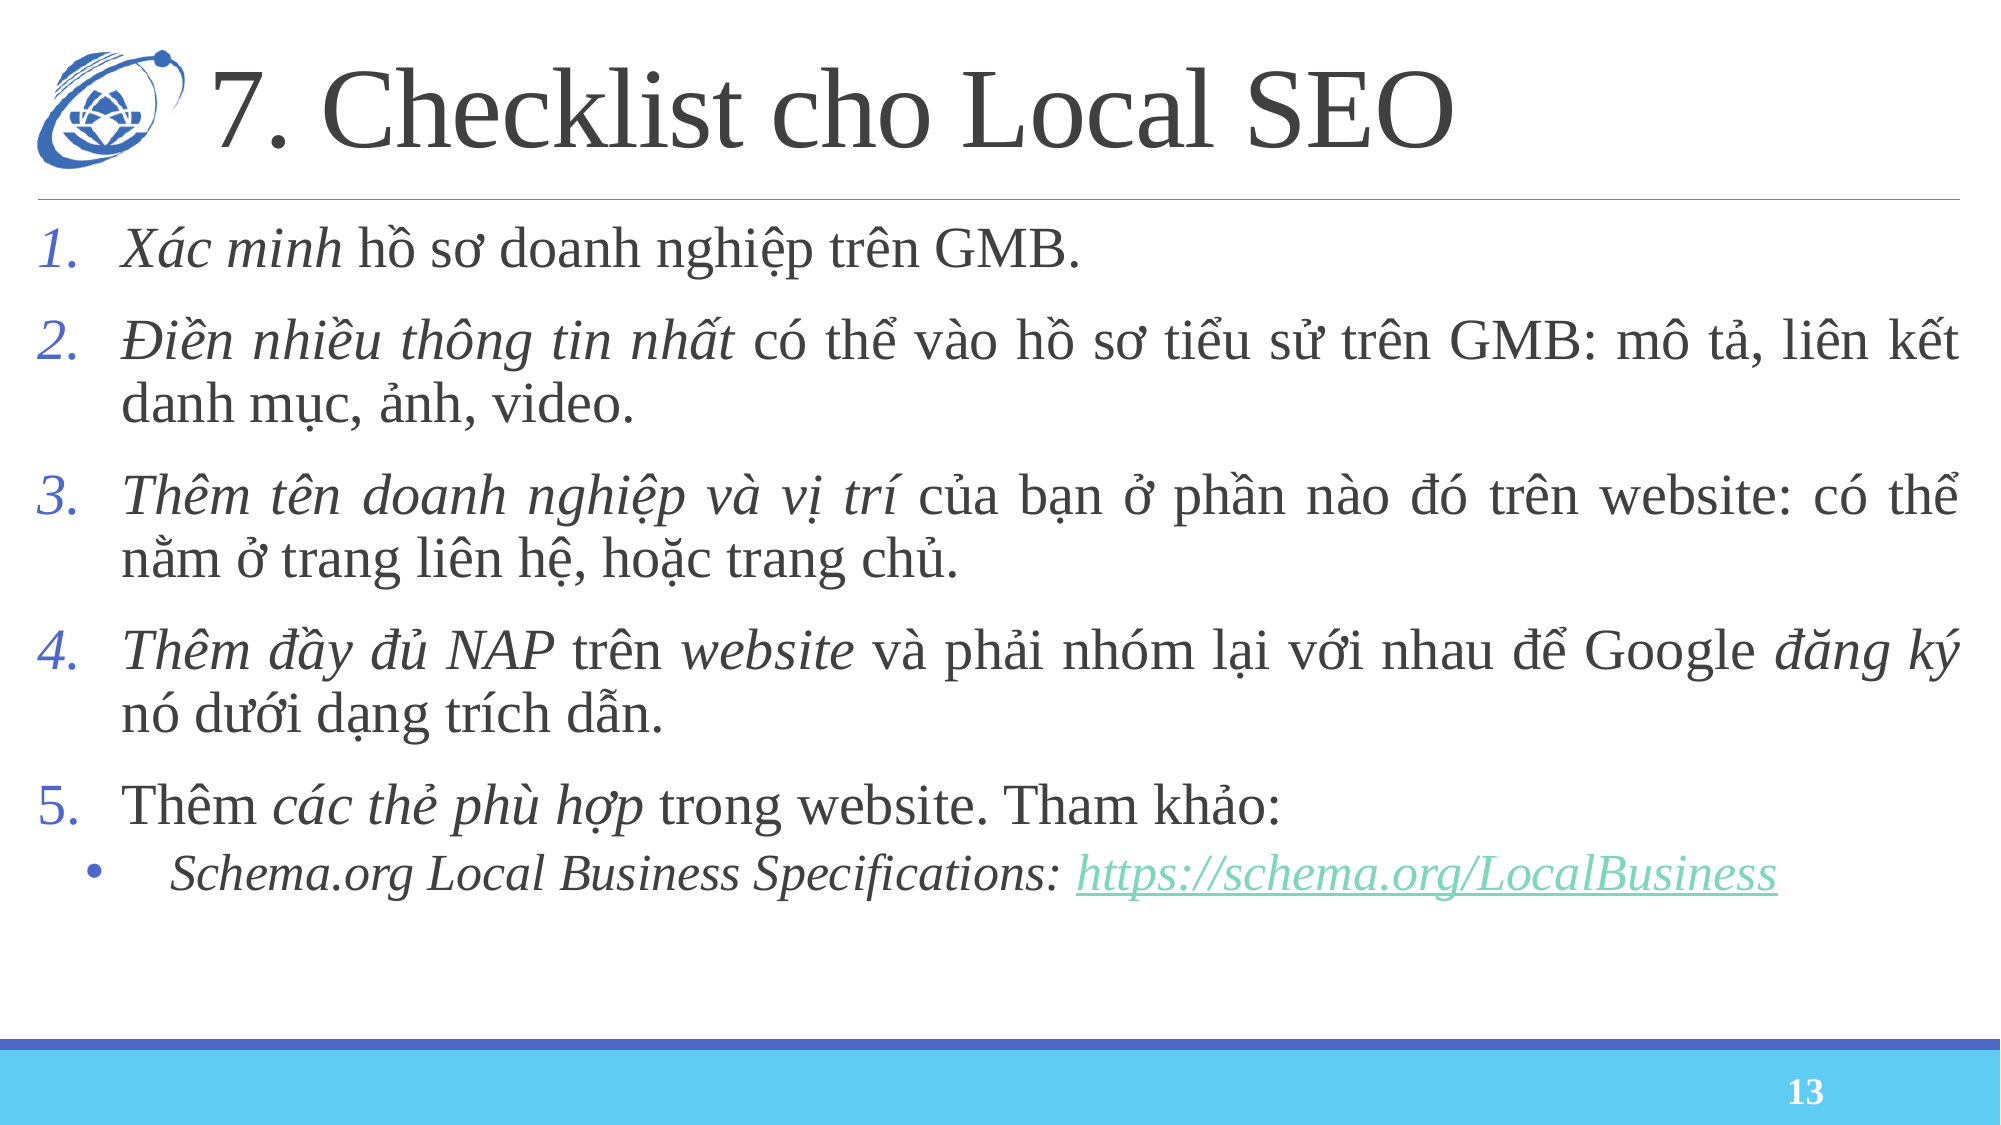

# 7. Checklist cho Local SEO
Xác minh hồ sơ doanh nghiệp trên GMB.
Điền nhiều thông tin nhất có thể vào hồ sơ tiểu sử trên GMB: mô tả, liên kết danh mục, ảnh, video.
Thêm tên doanh nghiệp và vị trí của bạn ở phần nào đó trên website: có thể nằm ở trang liên hệ, hoặc trang chủ.
Thêm đầy đủ NAP trên website và phải nhóm lại với nhau để Google đăng ký nó dưới dạng trích dẫn.
Thêm các thẻ phù hợp trong website. Tham khảo:
Schema.org Local Business Specifications: https://schema.org/LocalBusiness
13